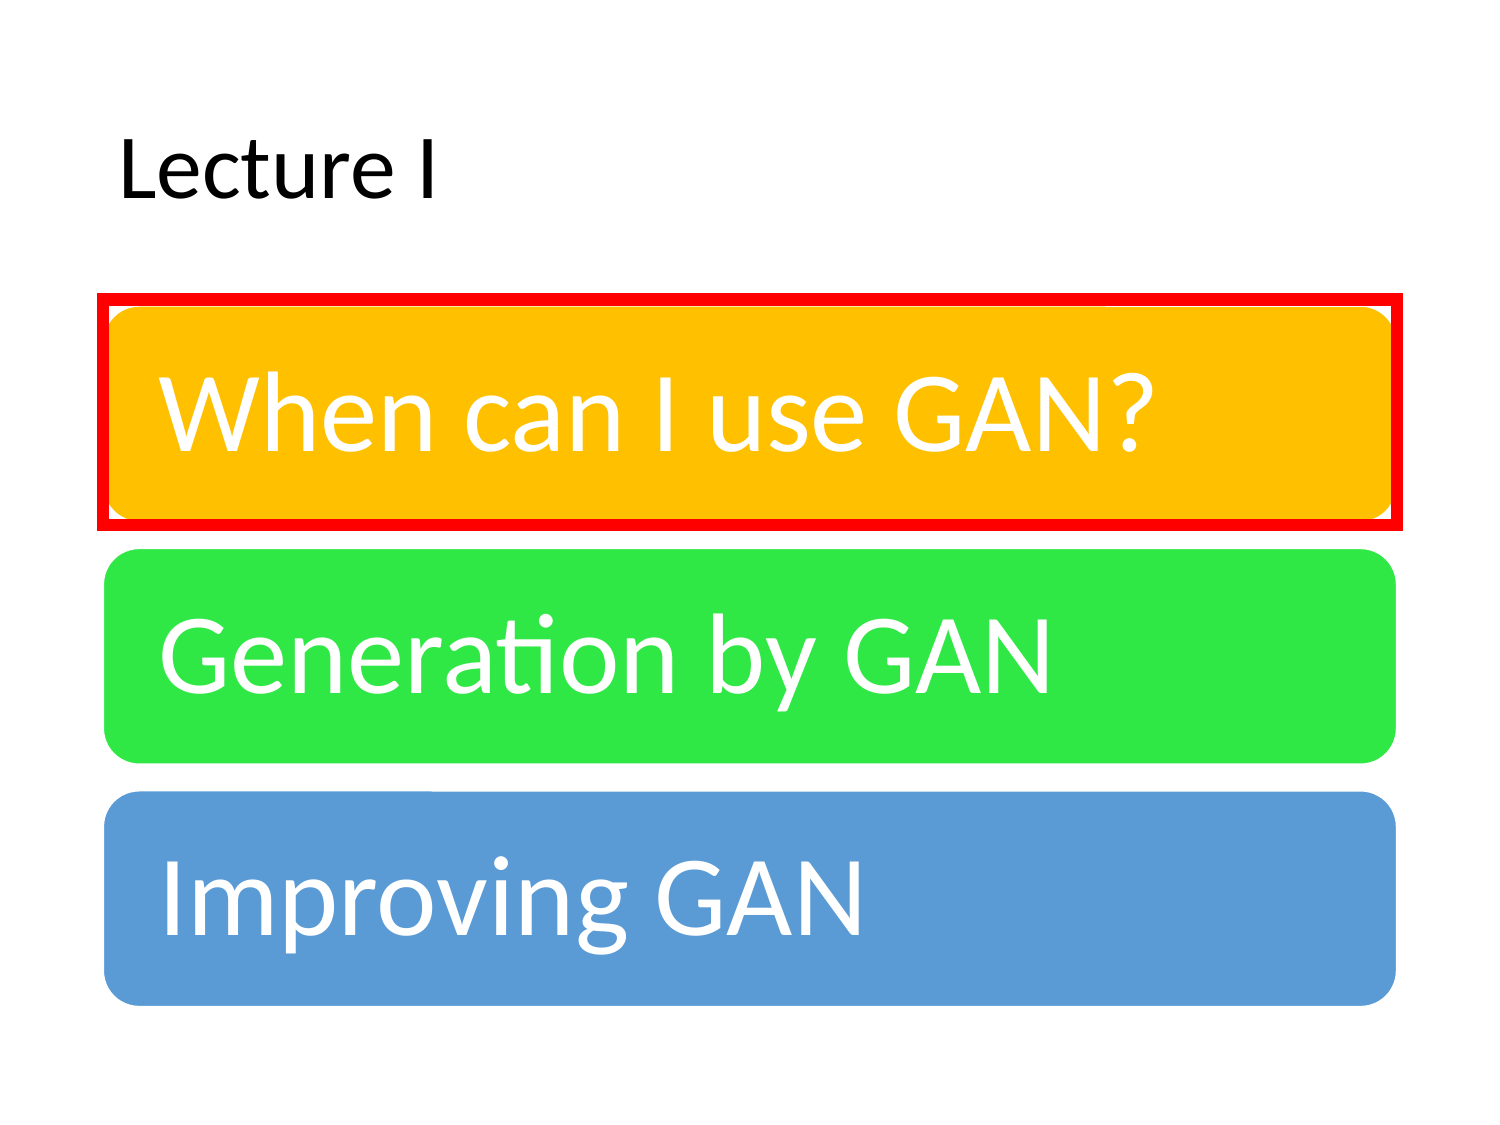

# Lecture I

When can I use GAN?
Generation by GAN
Improving GAN